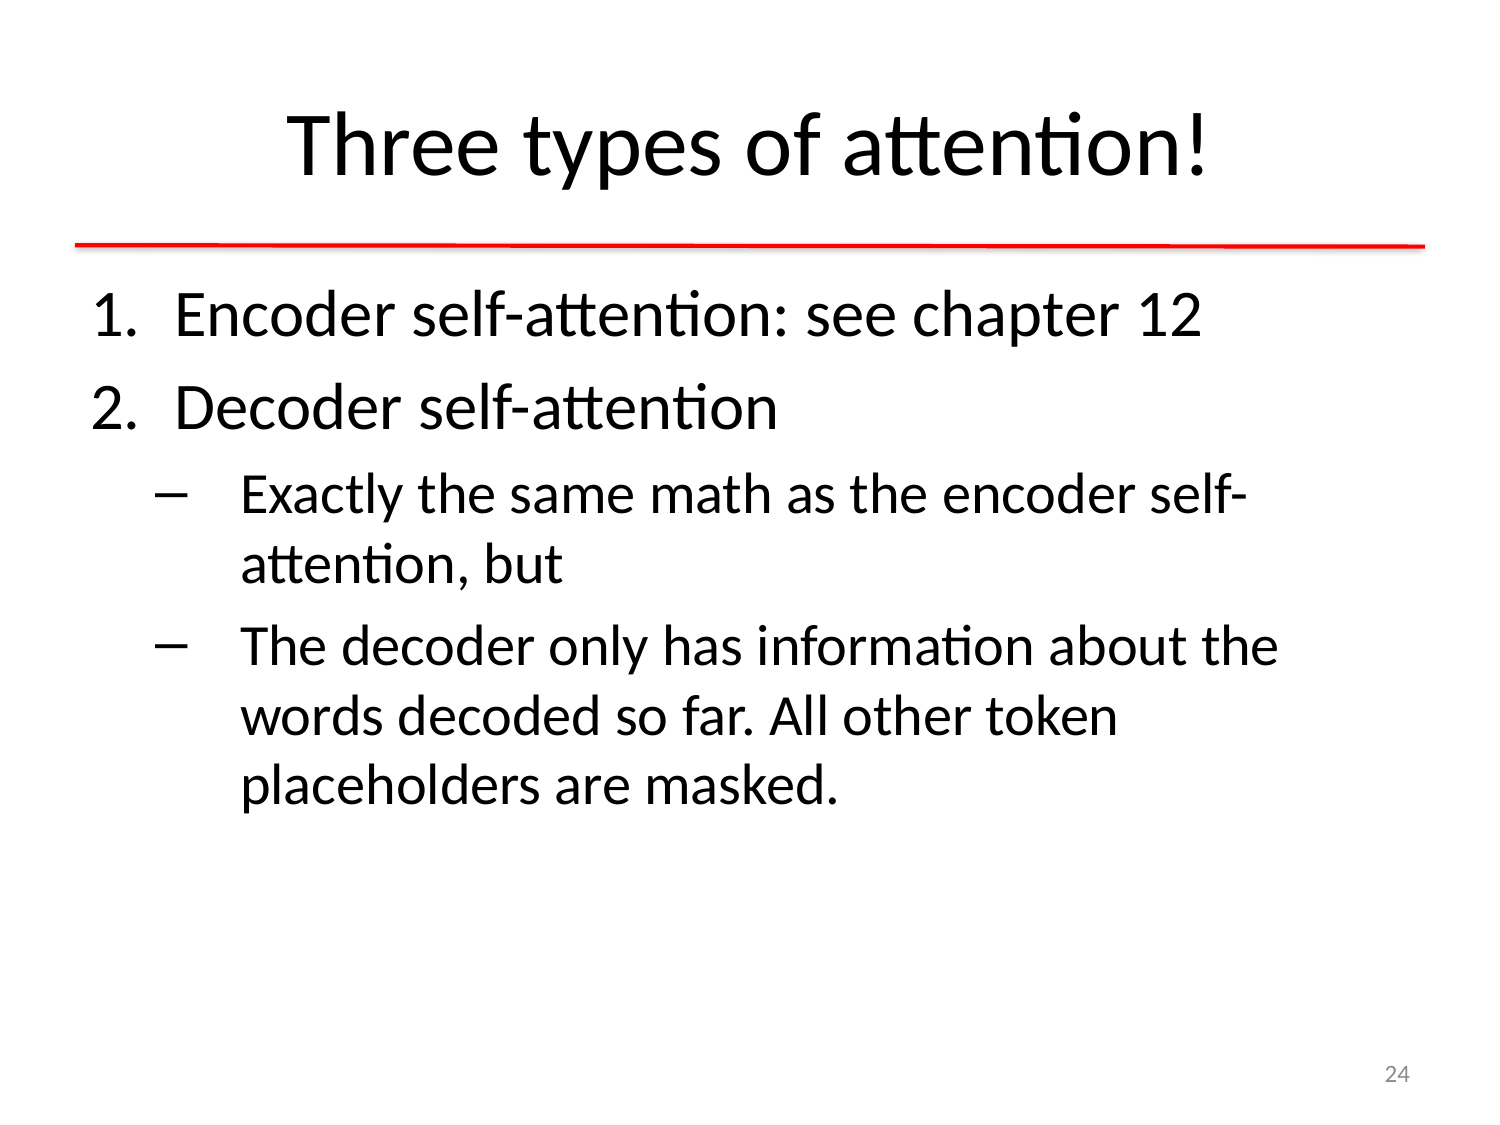

# Three types of attention!
Encoder self-attention: see chapter 12
Decoder self-attention
Exactly the same math as the encoder self-attention, but
The decoder only has information about the words decoded so far. All other token placeholders are masked.

24